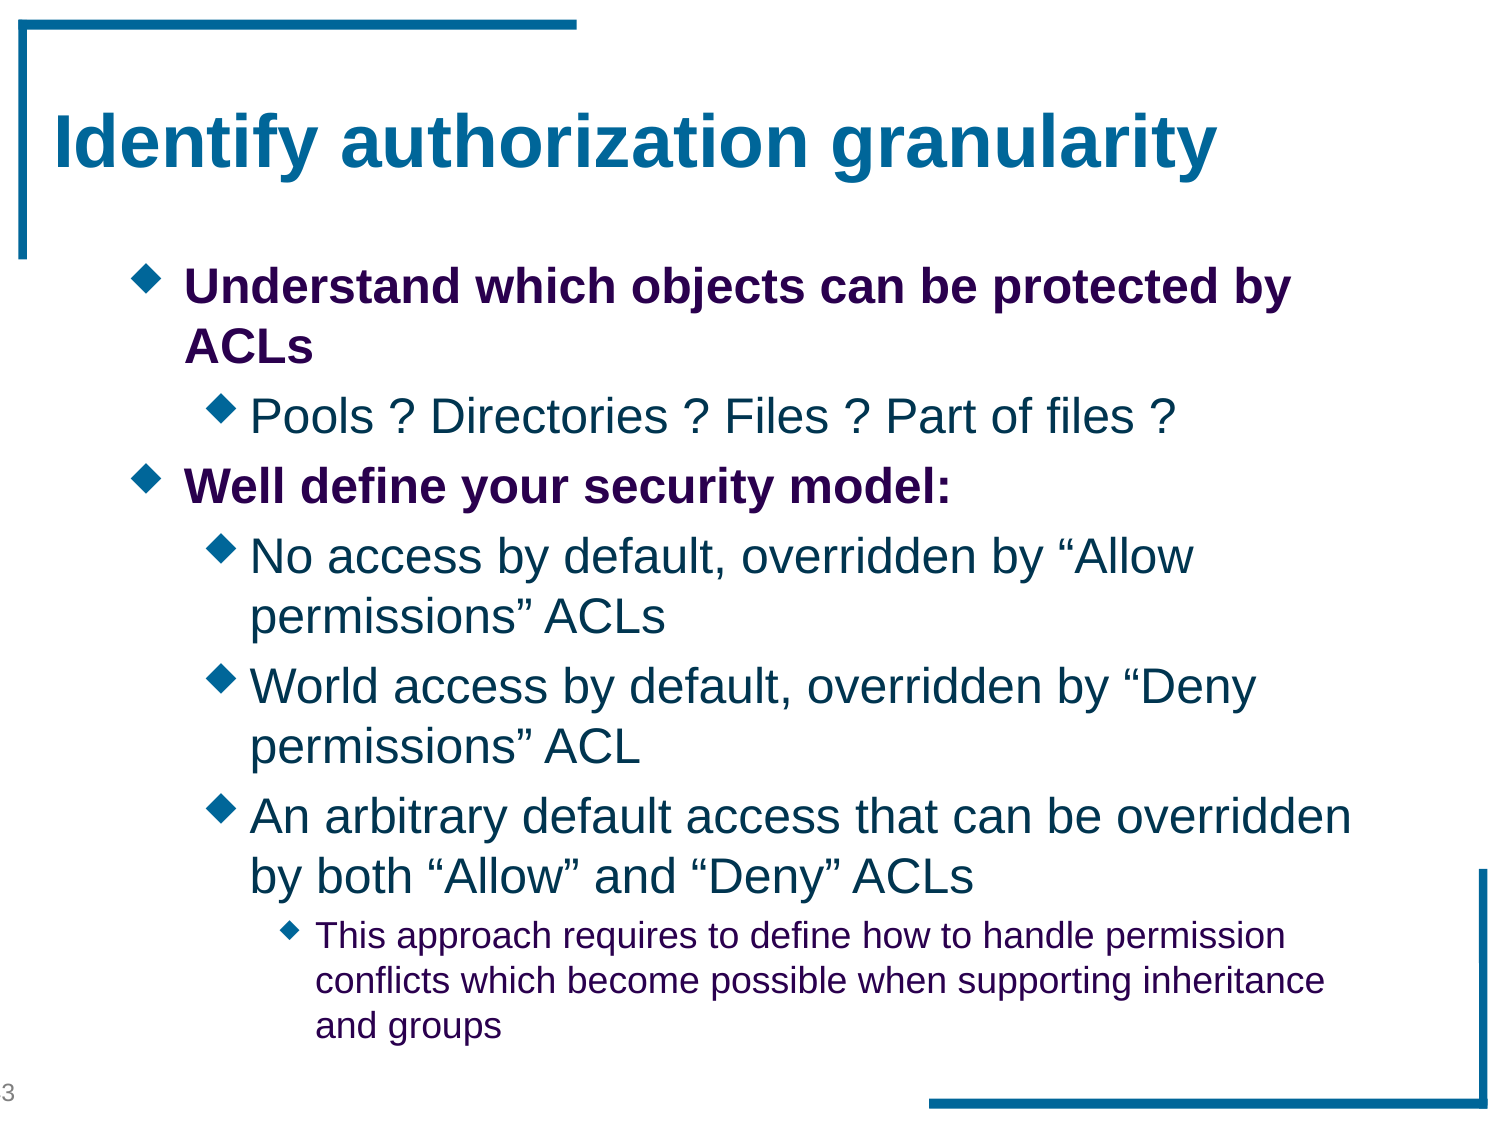

# Identify authorization granularity
Understand which objects can be protected by ACLs
Pools ? Directories ? Files ? Part of files ?
Well define your security model:
No access by default, overridden by “Allow permissions” ACLs
World access by default, overridden by “Deny permissions” ACL
An arbitrary default access that can be overridden by both “Allow” and “Deny” ACLs
This approach requires to define how to handle permission conflicts which become possible when supporting inheritance and groups